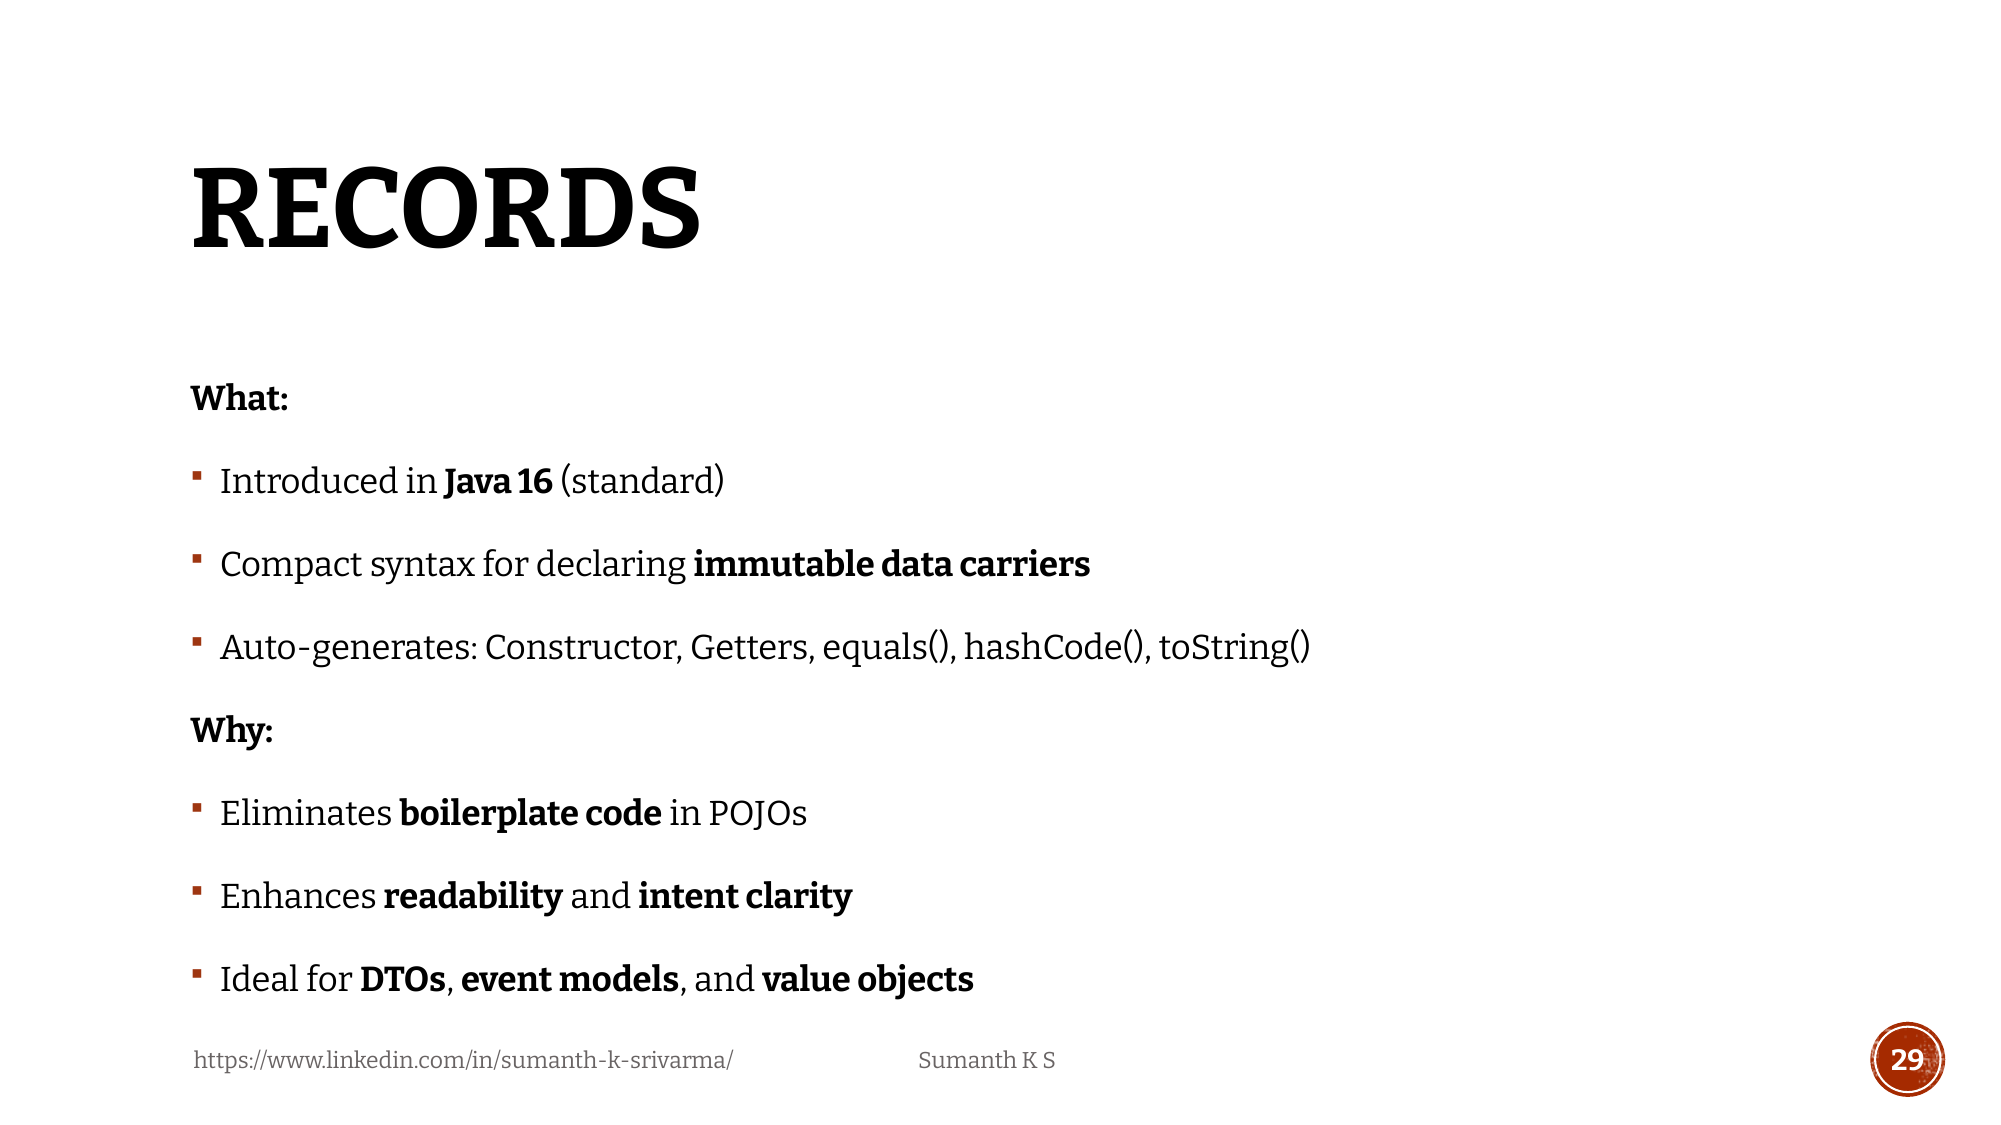

# Records
What:
Introduced in Java 16 (standard)
Compact syntax for declaring immutable data carriers
Auto-generates: Constructor, Getters, equals(), hashCode(), toString()
Why:
Eliminates boilerplate code in POJOs
Enhances readability and intent clarity
Ideal for DTOs, event models, and value objects

https://www.linkedin.com/in/sumanth-k-srivarma/                                         Sumanth K S
29